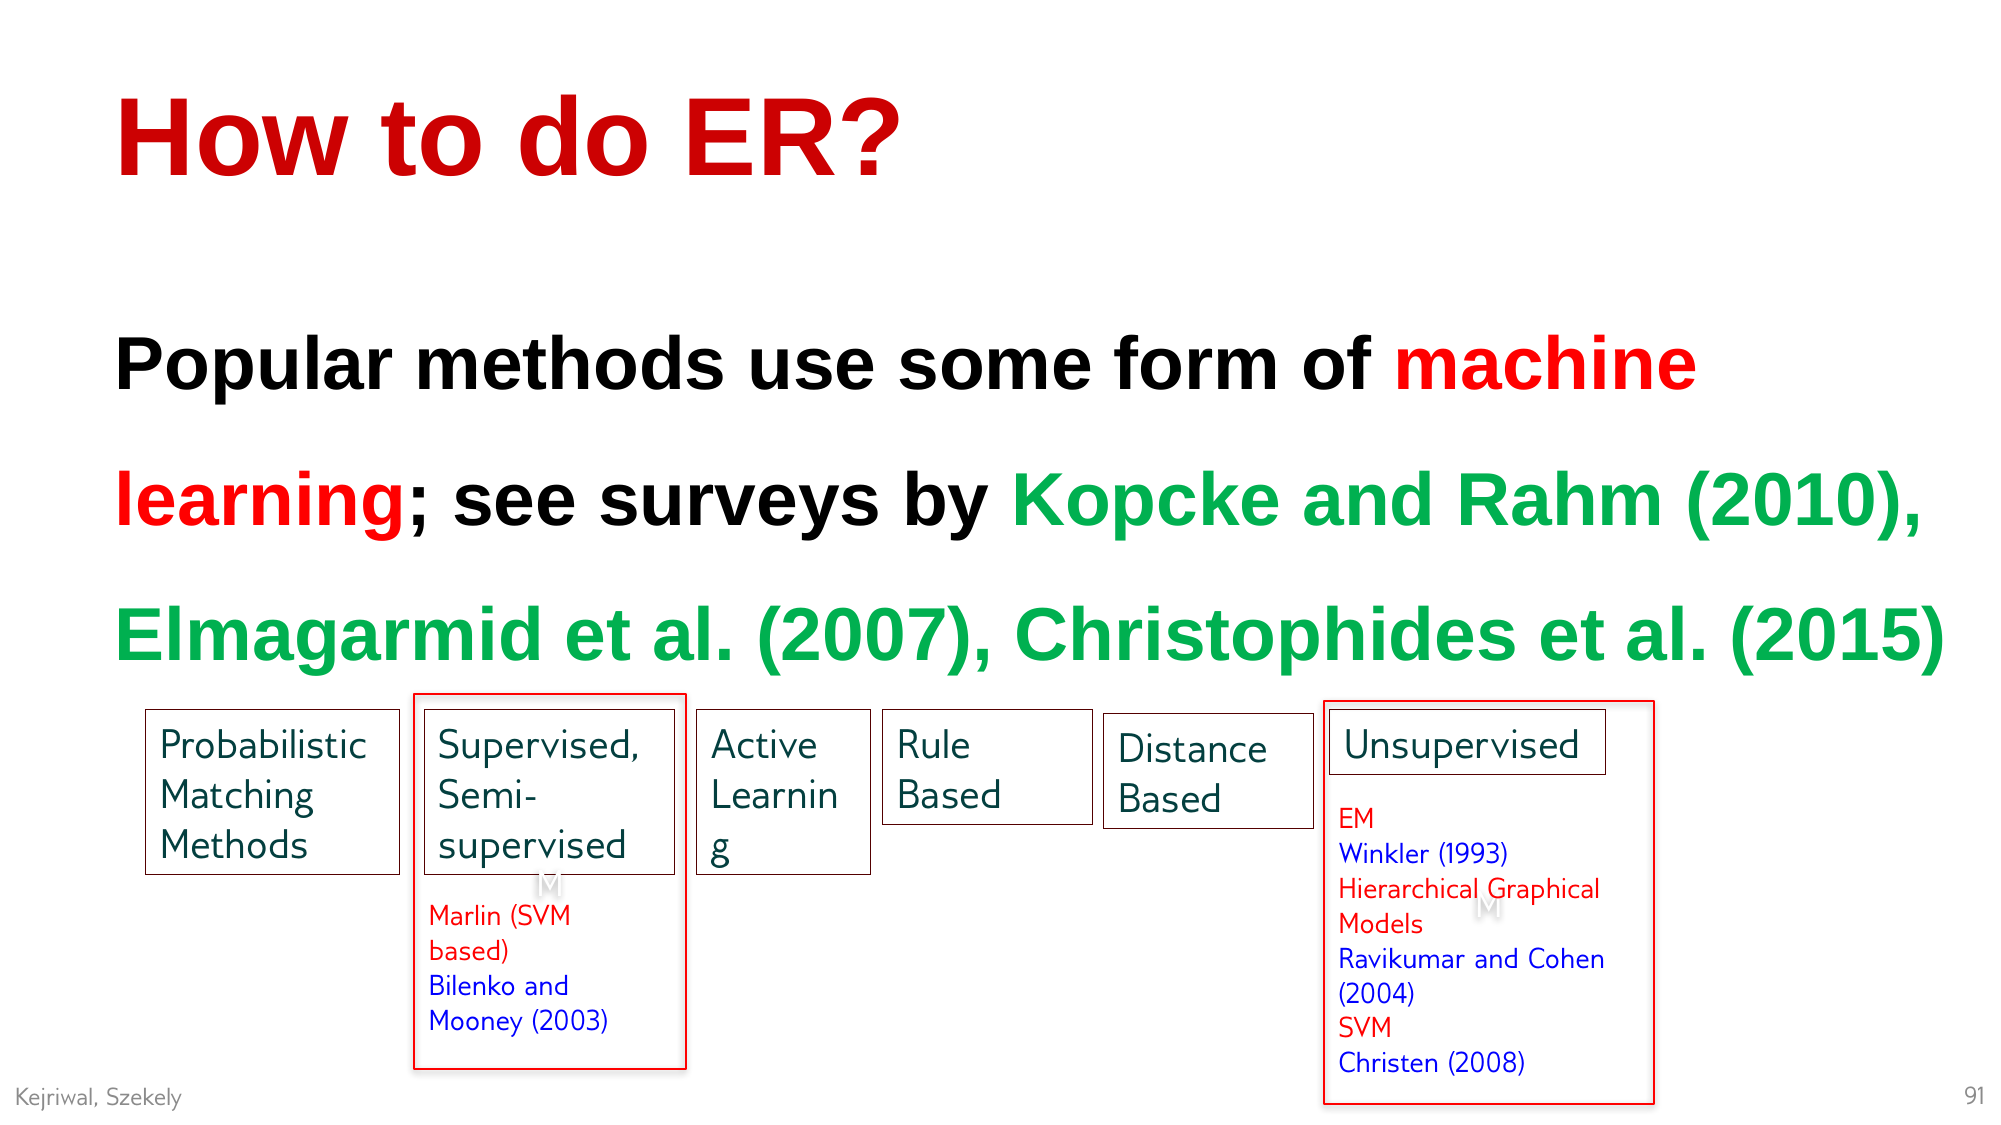

# How to do ER?
Popular methods use some form of machine learning; see surveys by Kopcke and Rahm (2010),  Elmagarmid et al. (2007), Christophides et al. (2015)
M
M
Active Learning
Probabilistic Matching Methods
Supervised,
Semi-supervised
Rule Based
Unsupervised
Distance Based
EM
Winkler (1993)
Hierarchical Graphical Models
Ravikumar and Cohen (2004)
SVM
Christen (2008)

Marlin (SVM based)
Bilenko and Mooney (2003)

91
Kejriwal, Szekely